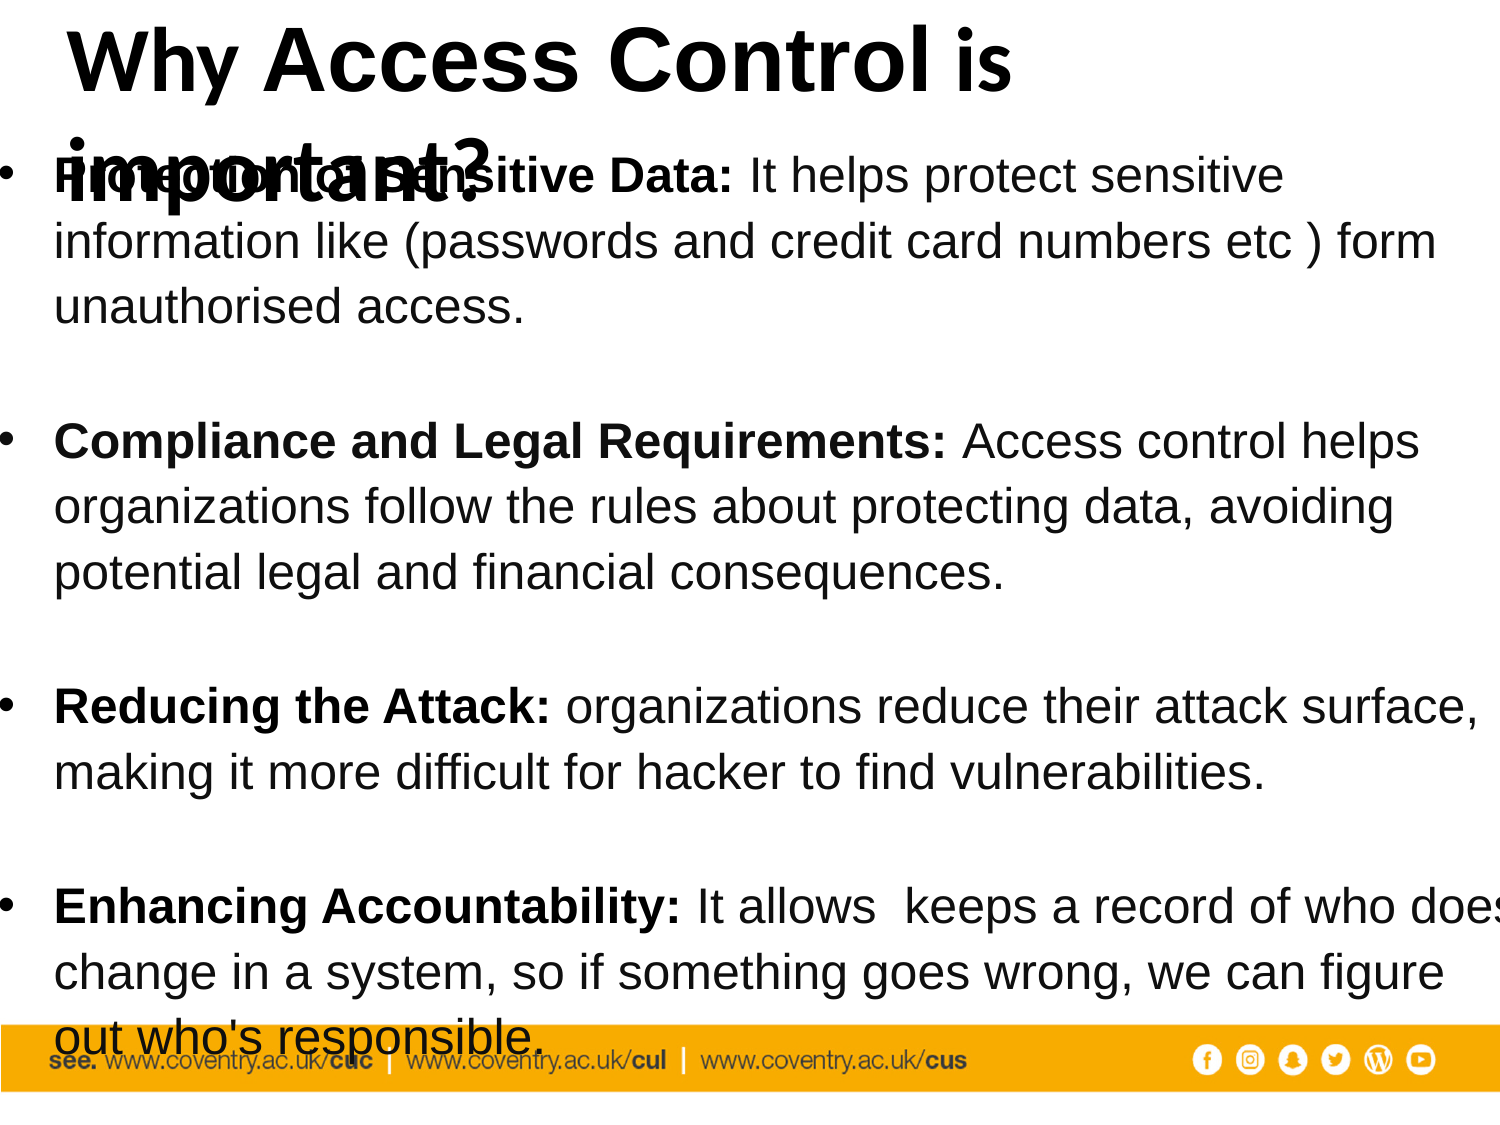

# Why Access Control is important?
Protection of Sensitive Data: It helps protect sensitive information like (passwords and credit card numbers etc ) form unauthorised access.

Compliance and Legal Requirements: Access control helps organizations follow the rules about protecting data, avoiding potential legal and financial consequences.

Reducing the Attack: organizations reduce their attack surface, making it more difficult for hacker to find vulnerabilities.

Enhancing Accountability: It allows  keeps a record of who does change in a system, so if something goes wrong, we can figure out who's responsible.

so they don't get into trouble with the law or face fines.